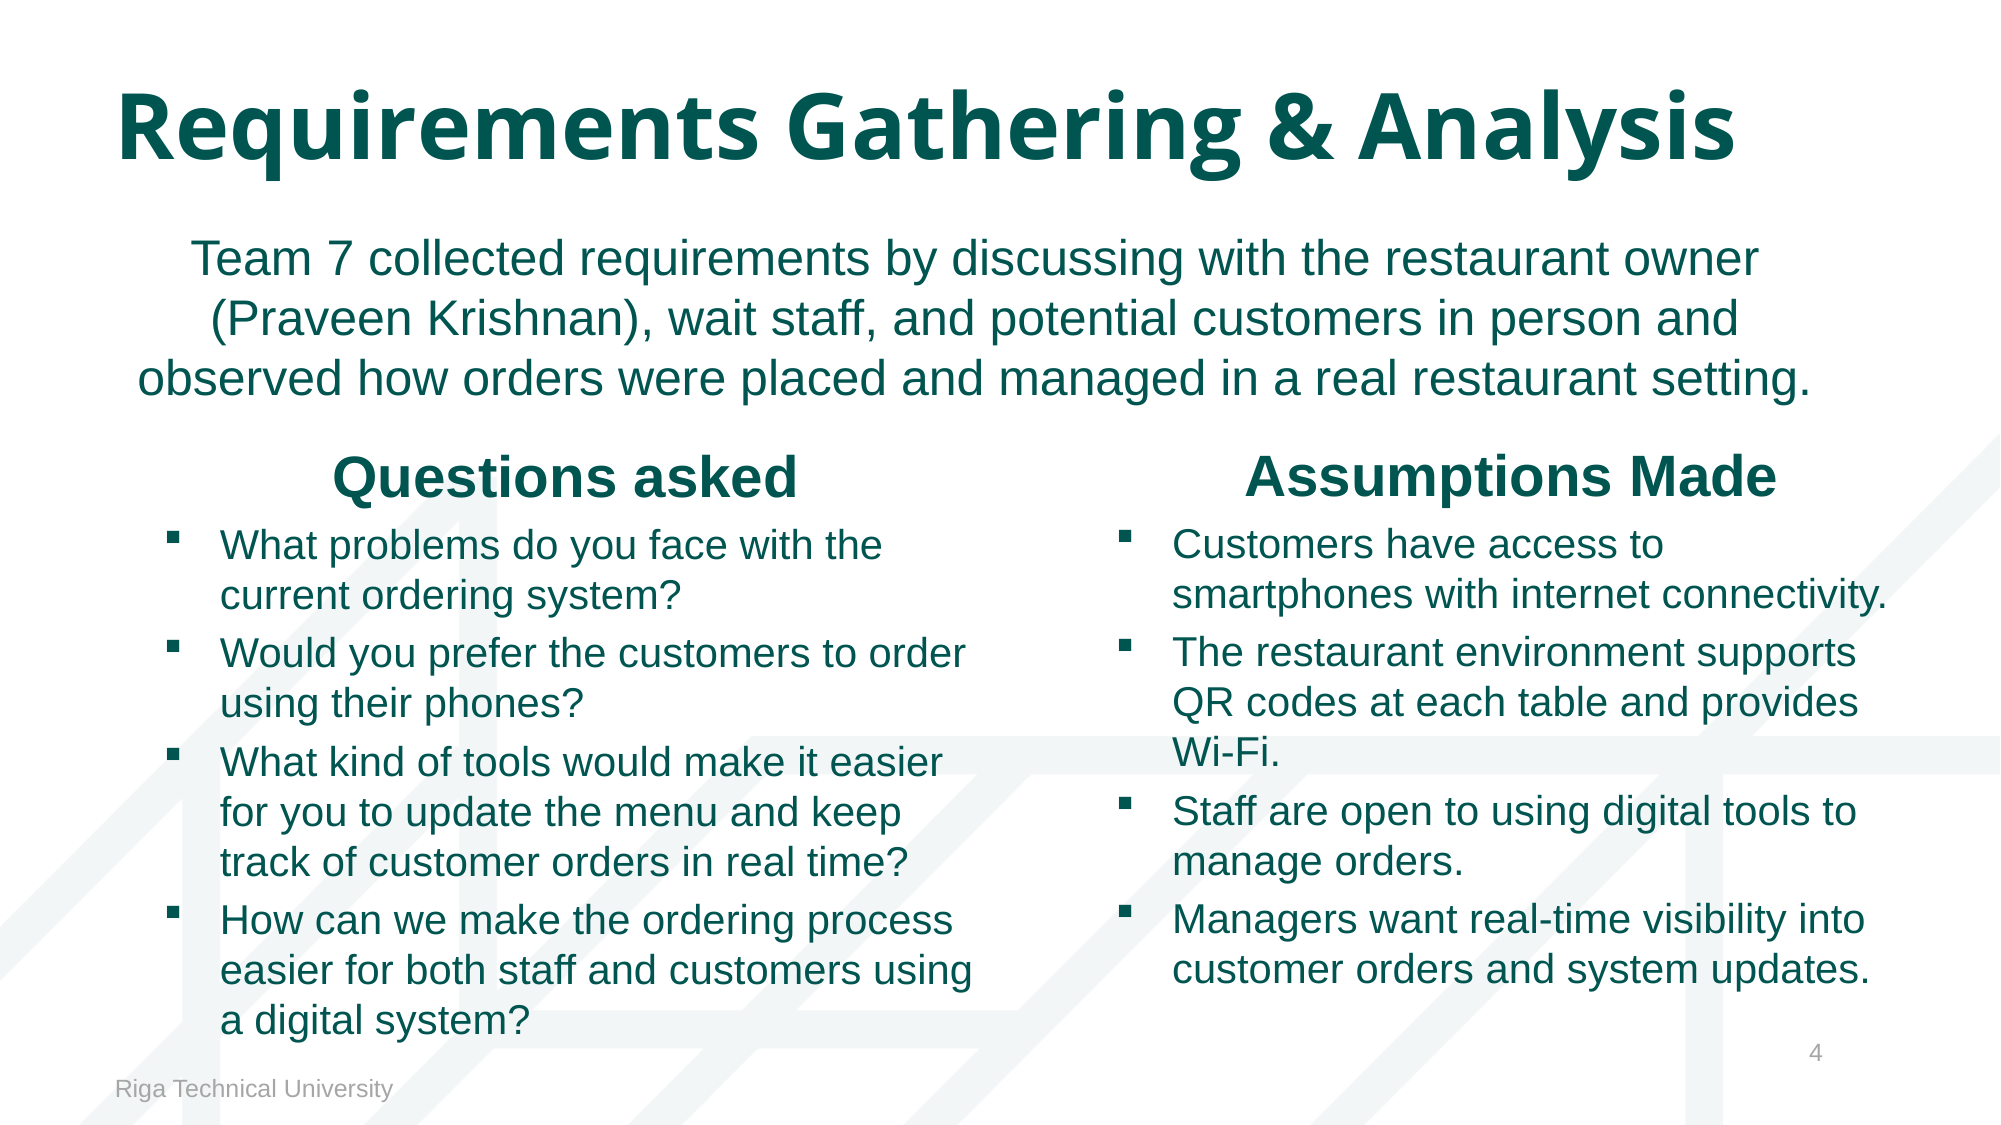

# Requirements Gathering & Analysis
Team 7 collected requirements by discussing with the restaurant owner (Praveen Krishnan), wait staff, and potential customers in person and observed how orders were placed and managed in a real restaurant setting.

Assumptions Made
Customers have access to smartphones with internet connectivity.
The restaurant environment supports QR codes at each table and provides Wi-Fi.
Staff are open to using digital tools to manage orders.
Managers want real-time visibility into customer orders and system updates.

Questions asked
What problems do you face with the current ordering system?
Would you prefer the customers to order using their phones?
What kind of tools would make it easier for you to update the menu and keep track of customer orders in real time?
How can we make the ordering process easier for both staff and customers using a digital system?

Riga Technical University